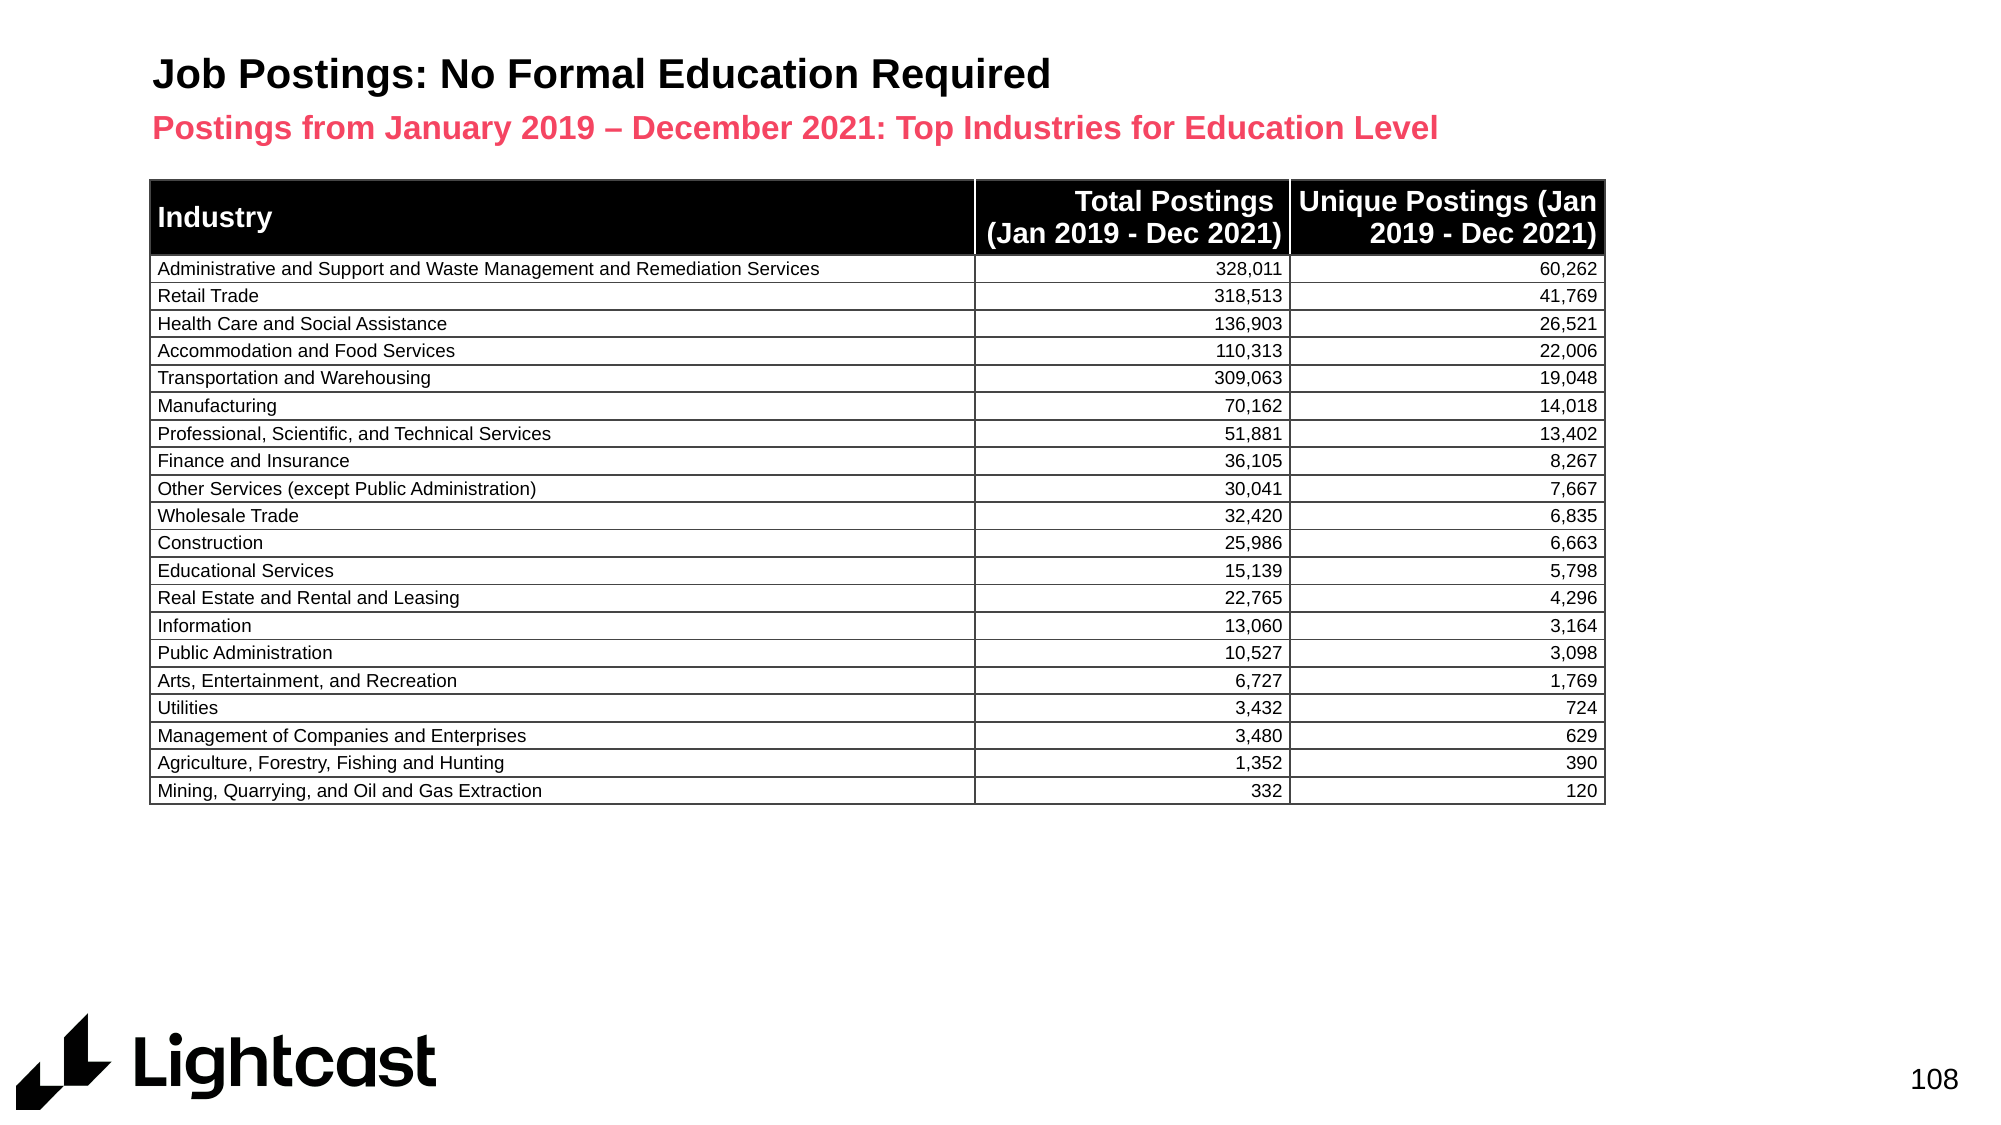

# Job Postings: No Formal Education Required
Postings from January 2019 – December 2021: Top Industries for Education Level
| Industry | Total Postings (Jan 2019 - Dec 2021) | Unique Postings (Jan 2019 - Dec 2021) |
| --- | --- | --- |
| Administrative and Support and Waste Management and Remediation Services | 328,011 | 60,262 |
| Retail Trade | 318,513 | 41,769 |
| Health Care and Social Assistance | 136,903 | 26,521 |
| Accommodation and Food Services | 110,313 | 22,006 |
| Transportation and Warehousing | 309,063 | 19,048 |
| Manufacturing | 70,162 | 14,018 |
| Professional, Scientific, and Technical Services | 51,881 | 13,402 |
| Finance and Insurance | 36,105 | 8,267 |
| Other Services (except Public Administration) | 30,041 | 7,667 |
| Wholesale Trade | 32,420 | 6,835 |
| Construction | 25,986 | 6,663 |
| Educational Services | 15,139 | 5,798 |
| Real Estate and Rental and Leasing | 22,765 | 4,296 |
| Information | 13,060 | 3,164 |
| Public Administration | 10,527 | 3,098 |
| Arts, Entertainment, and Recreation | 6,727 | 1,769 |
| Utilities | 3,432 | 724 |
| Management of Companies and Enterprises | 3,480 | 629 |
| Agriculture, Forestry, Fishing and Hunting | 1,352 | 390 |
| Mining, Quarrying, and Oil and Gas Extraction | 332 | 120 |